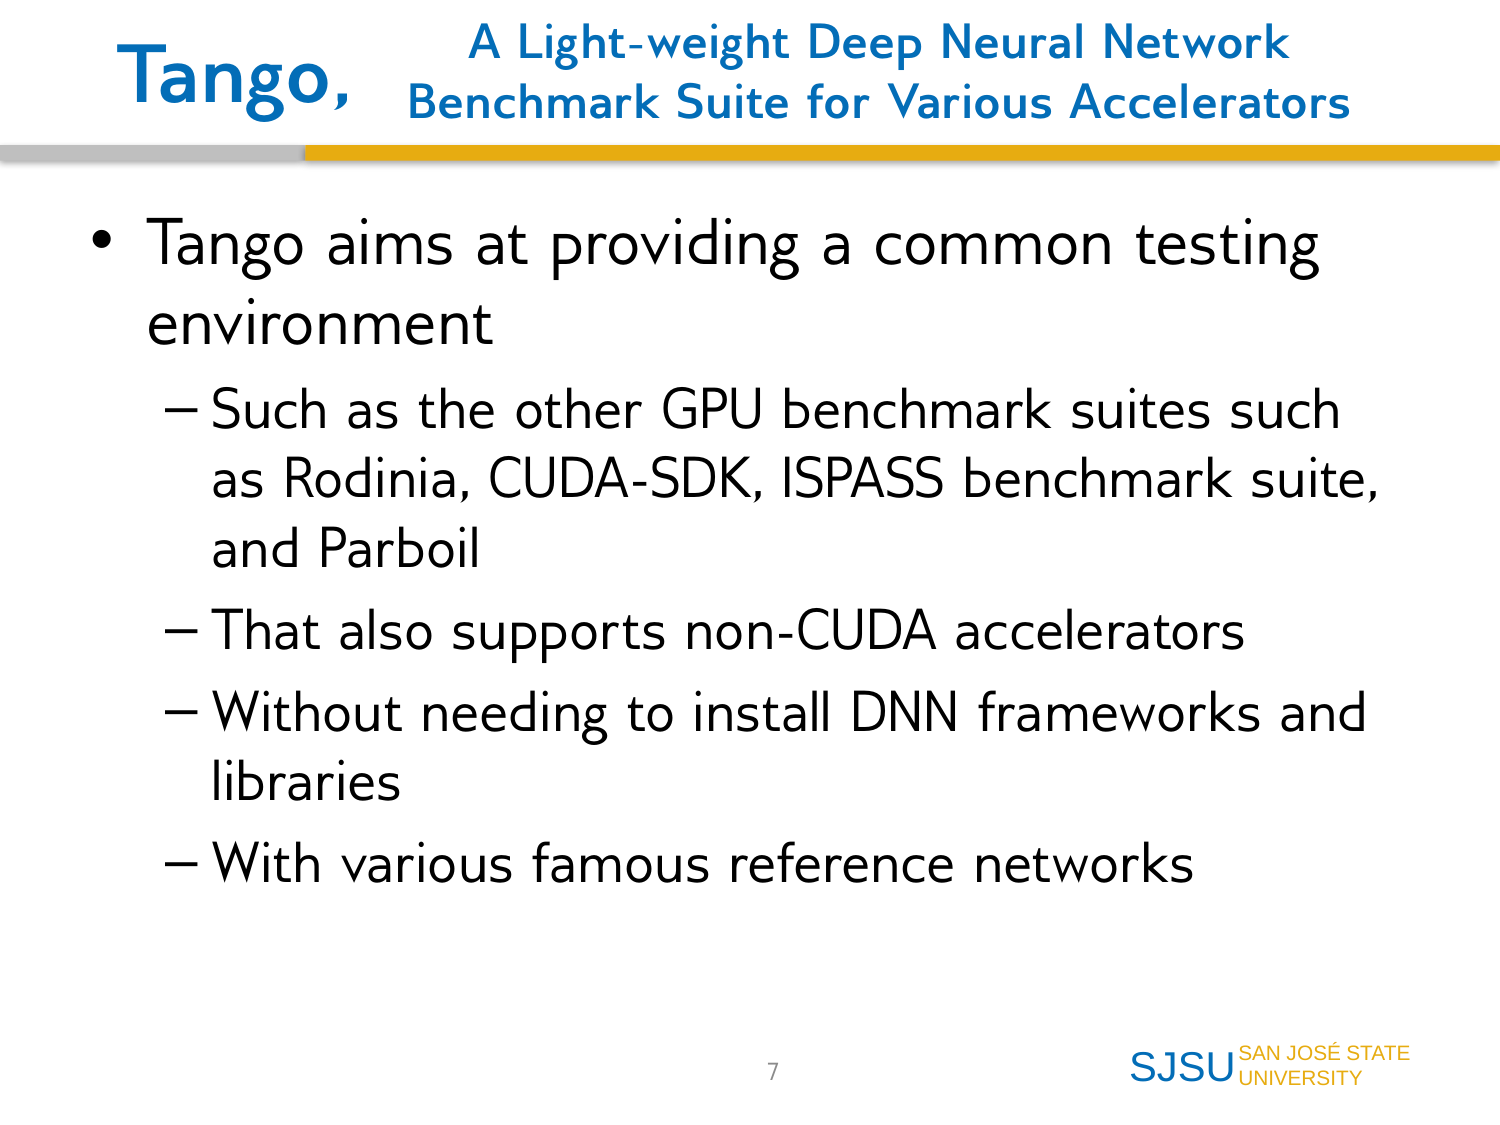

Tango,
# A Light-weight Deep Neural Network Benchmark Suite for Various Accelerators
Tango aims at providing a common testing environment
Such as the other GPU benchmark suites such as Rodinia, CUDA-SDK, ISPASS benchmark suite, and Parboil
That also supports non-CUDA accelerators
Without needing to install DNN frameworks and libraries
With various famous reference networks

7